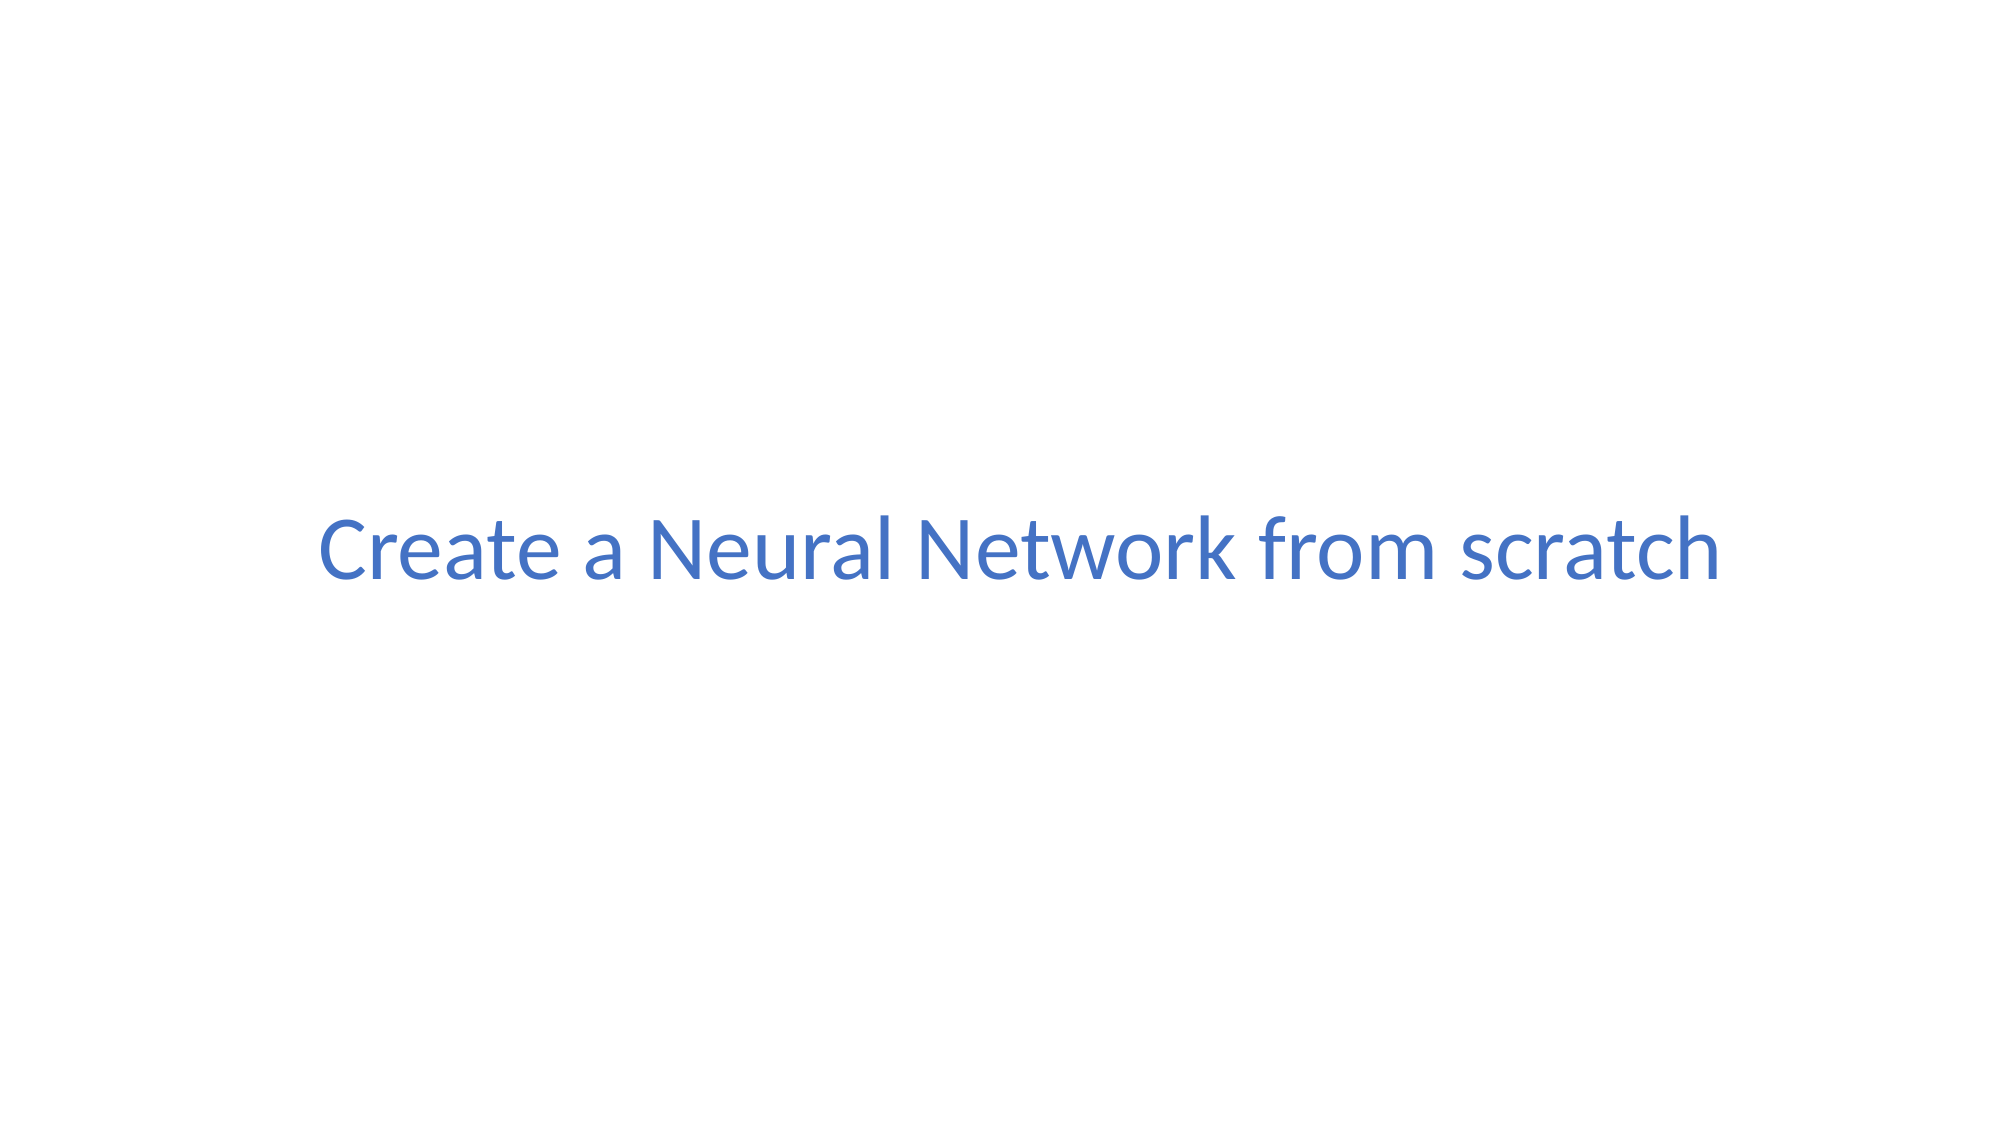

# Create a Neural Network from scratch